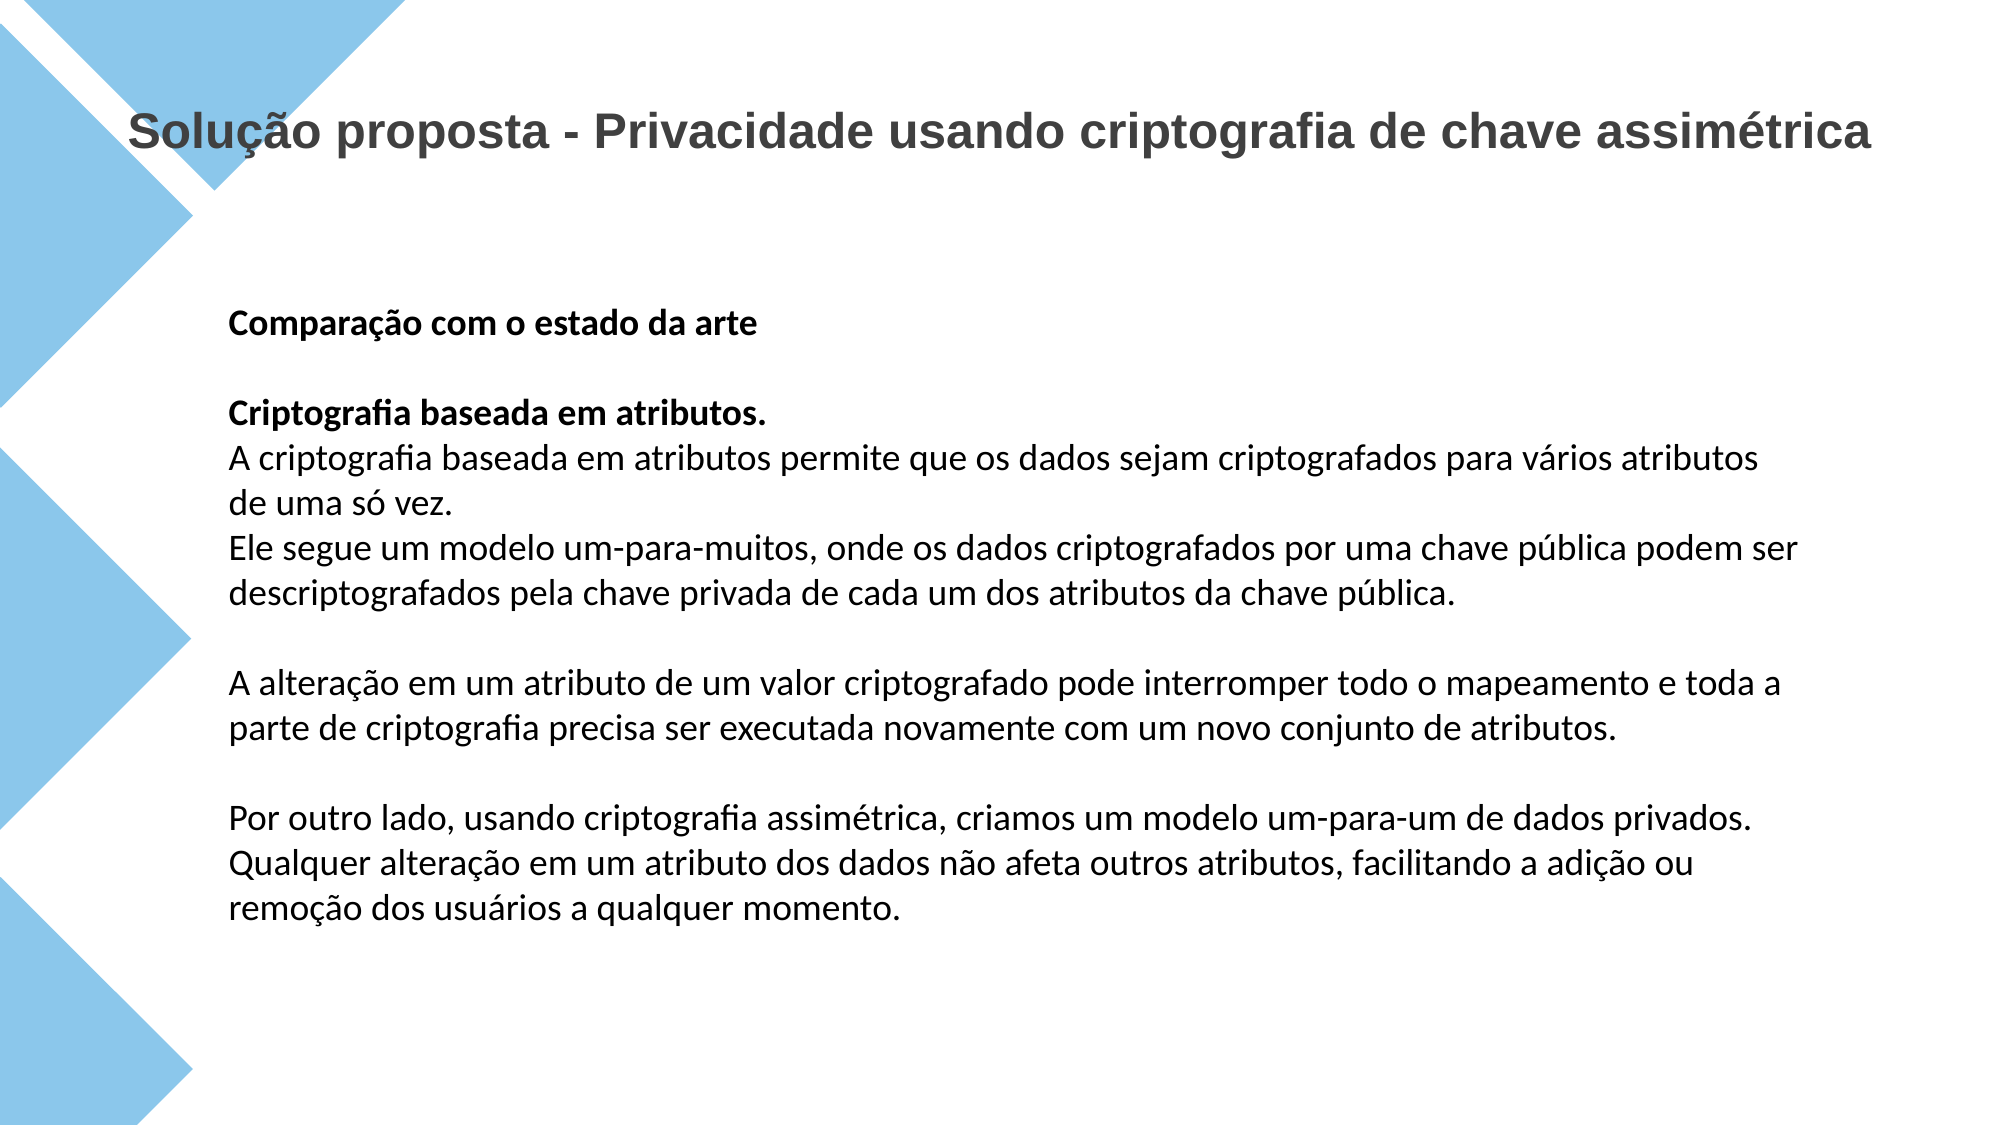

Solução proposta - Privacidade usando criptografia de chave assimétrica
Comparação com o estado da arte

Criptografia baseada em atributos.
A criptografia baseada em atributos permite que os dados sejam criptografados para vários atributos de uma só vez.
Ele segue um modelo um-para-muitos, onde os dados criptografados por uma chave pública podem ser descriptografados pela chave privada de cada um dos atributos da chave pública.

A alteração em um atributo de um valor criptografado pode interromper todo o mapeamento e toda a parte de criptografia precisa ser executada novamente com um novo conjunto de atributos.

Por outro lado, usando criptografia assimétrica, criamos um modelo um-para-um de dados privados.
Qualquer alteração em um atributo dos dados não afeta outros atributos, facilitando a adição ou remoção dos usuários a qualquer momento.